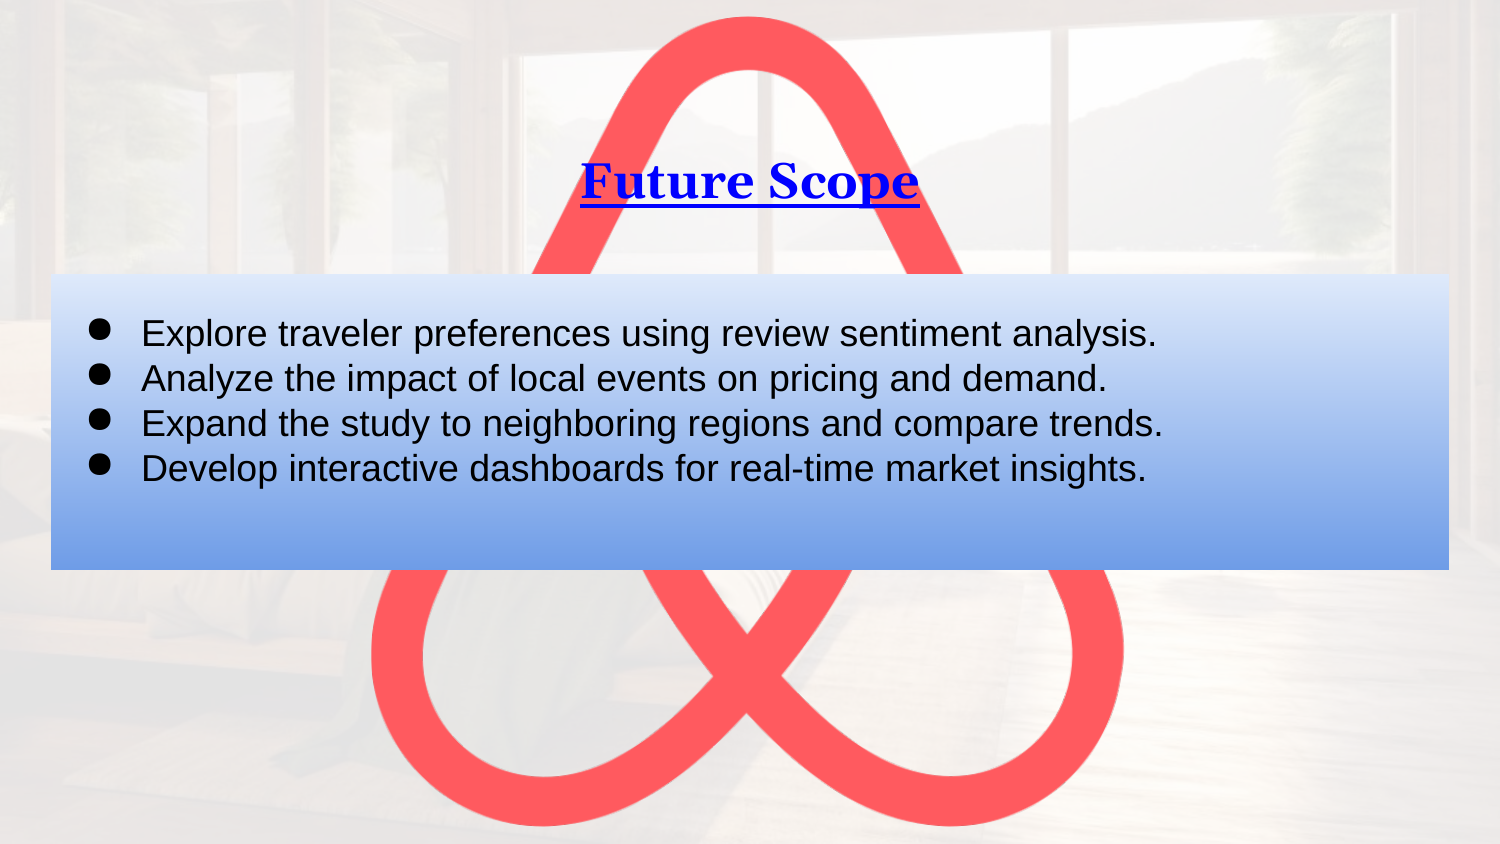

# Future Scope
Explore traveler preferences using review sentiment analysis.
Analyze the impact of local events on pricing and demand.
Expand the study to neighboring regions and compare trends.
Develop interactive dashboards for real-time market insights.